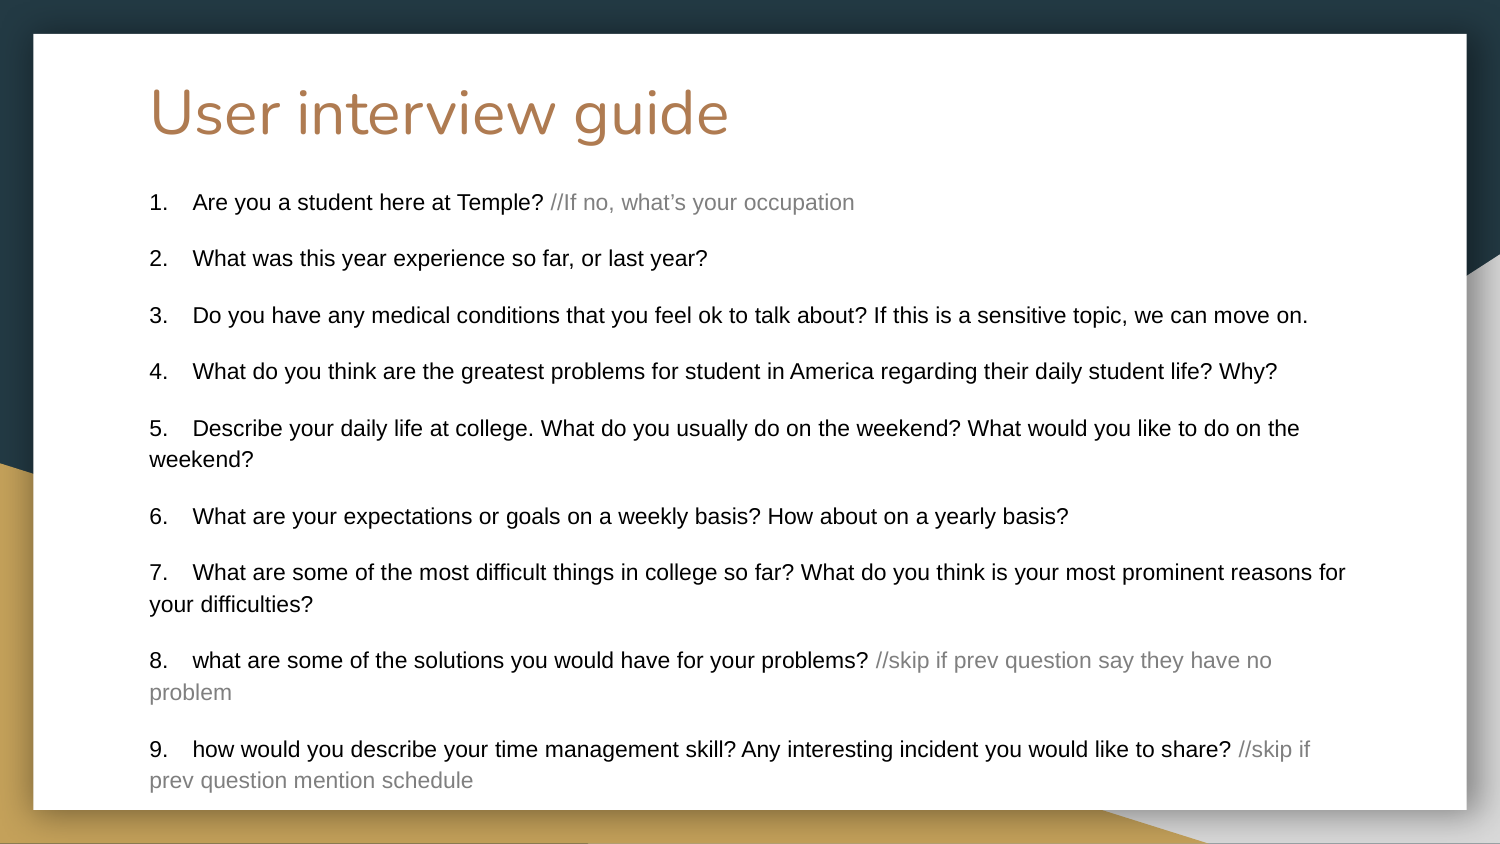

# User interview guide
1.      Are you a student here at Temple? //If no, what’s your occupation
2.      What was this year experience so far, or last year?
3.      Do you have any medical conditions that you feel ok to talk about? If this is a sensitive topic, we can move on.
4.      What do you think are the greatest problems for student in America regarding their daily student life? Why?
5.      Describe your daily life at college. What do you usually do on the weekend? What would you like to do on the weekend?
6.      What are your expectations or goals on a weekly basis? How about on a yearly basis?
7.      What are some of the most difficult things in college so far? What do you think is your most prominent reasons for your difficulties?
8.      what are some of the solutions you would have for your problems? //skip if prev question say they have no problem
9.      how would you describe your time management skill? Any interesting incident you would like to share? //skip if prev question mention schedule